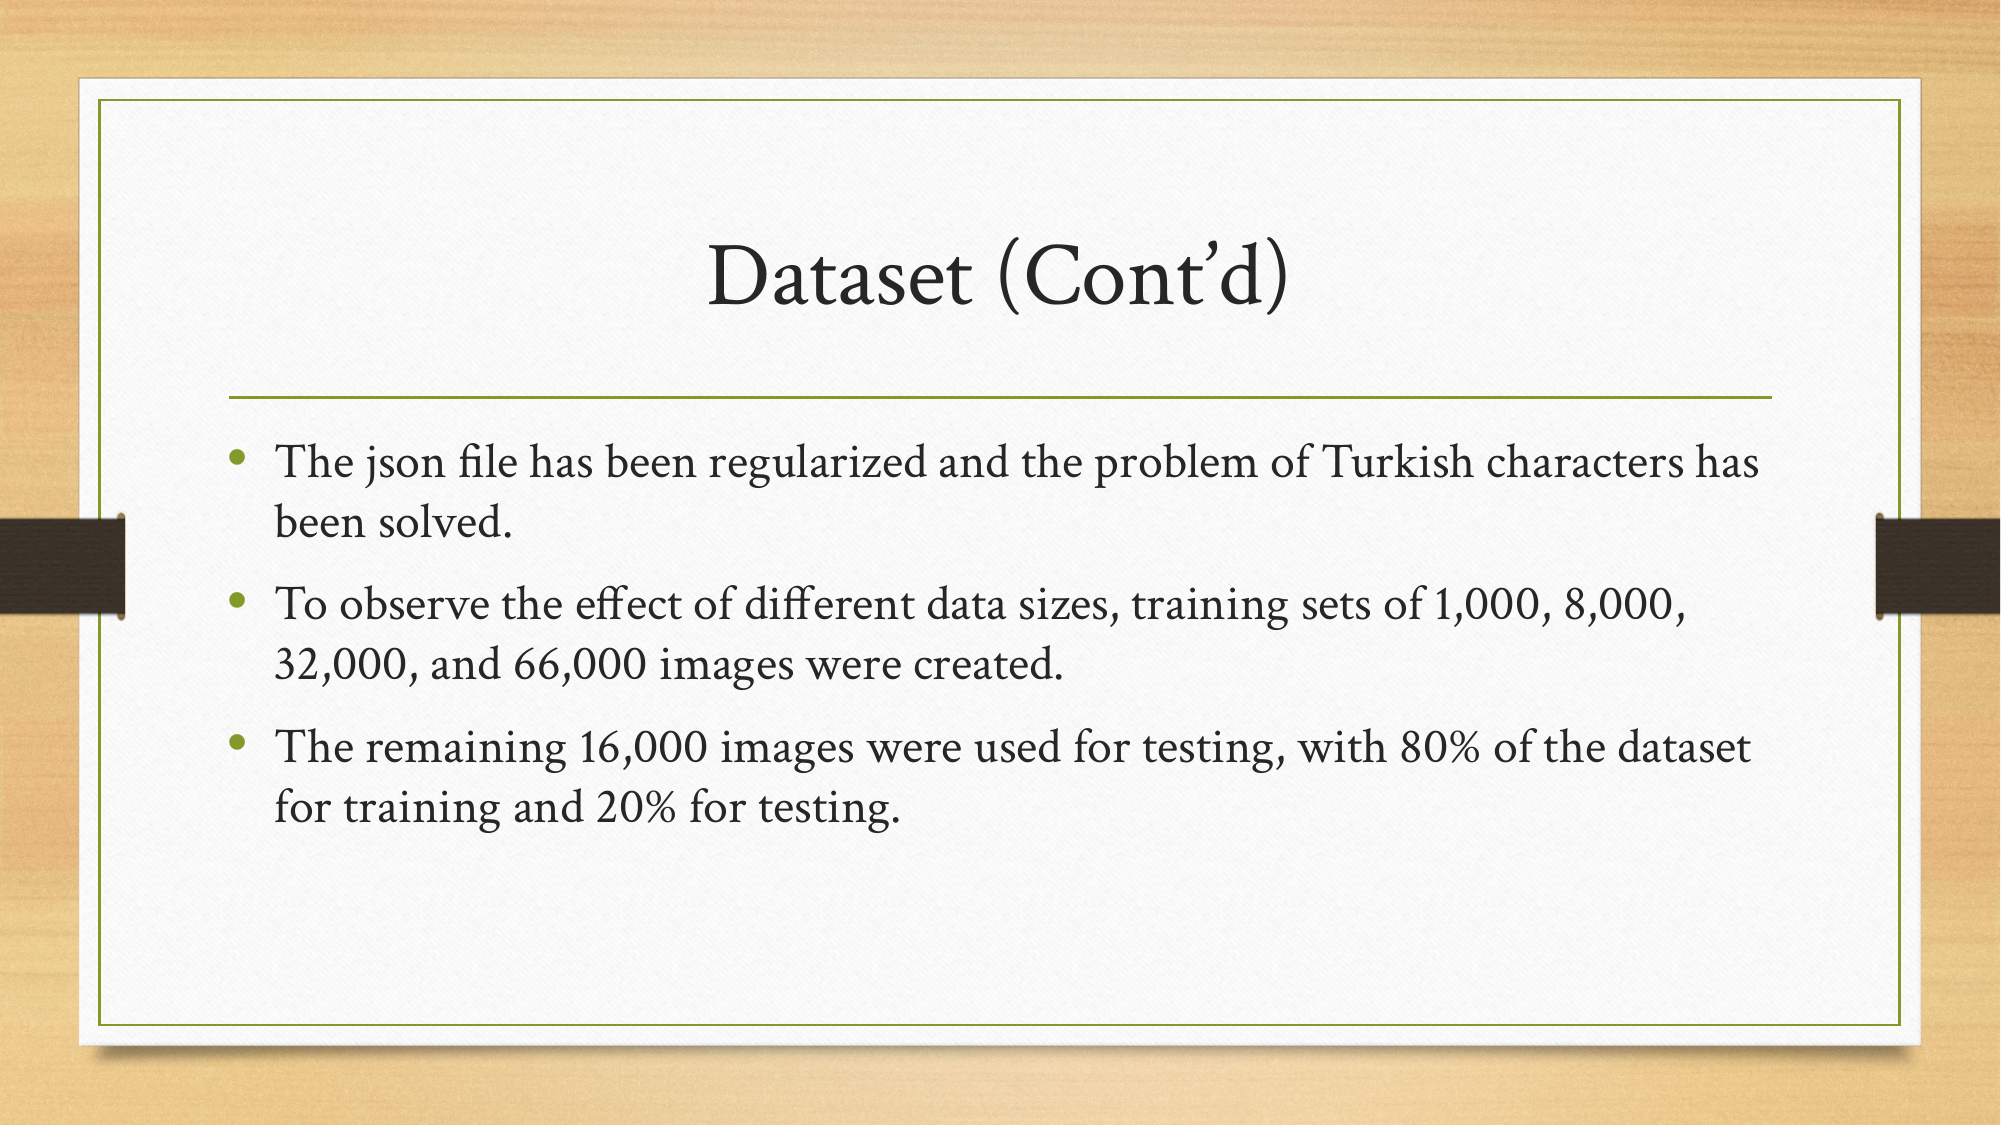

# Dataset (Cont’d)
The json file has been regularized and the problem of Turkish characters has been solved.
To observe the effect of different data sizes, training sets of 1,000, 8,000, 32,000, and 66,000 images were created.
The remaining 16,000 images were used for testing, with 80% of the dataset for training and 20% for testing.